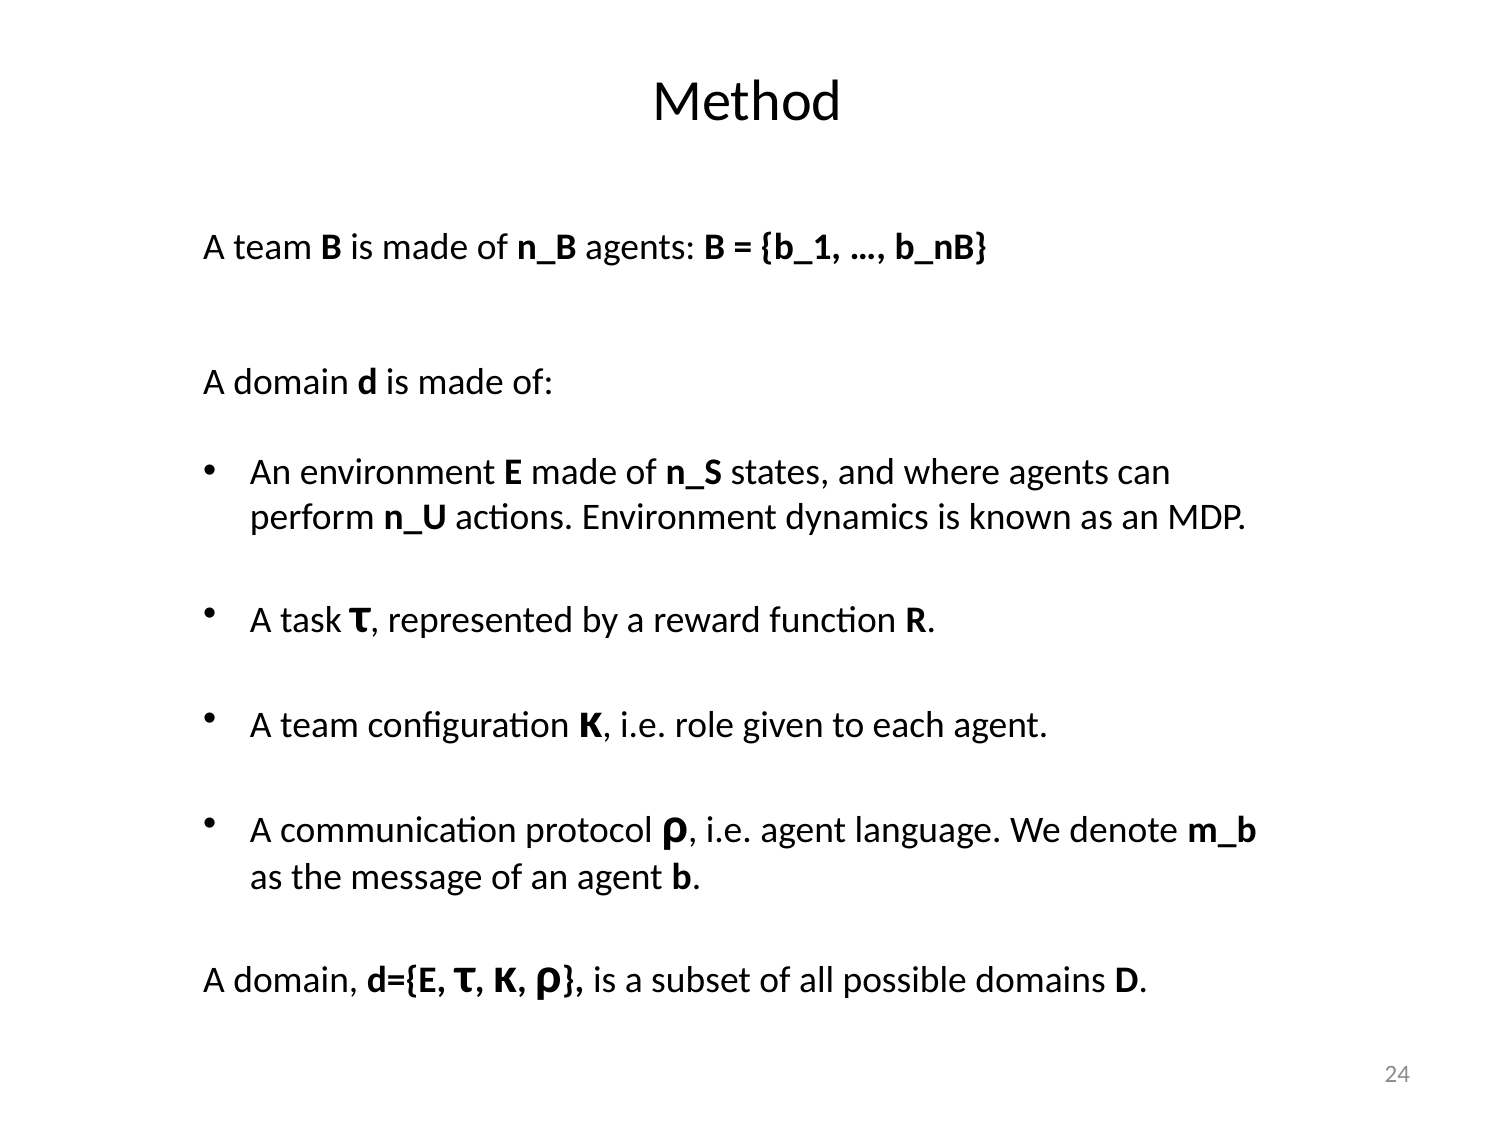

Method
A team B is made of n_B agents: B = {b_1, …, b_nB}

A domain d is made of:

An environment E made of n_S states, and where agents can perform n_U actions. Environment dynamics is known as an MDP.

A task τ, represented by a reward function R.

A team configuration κ, i.e. role given to each agent.

A communication protocol ρ, i.e. agent language. We denote m_b as the message of an agent b.

A domain, d={E, τ, κ, ρ}, is a subset of all possible domains D.
24